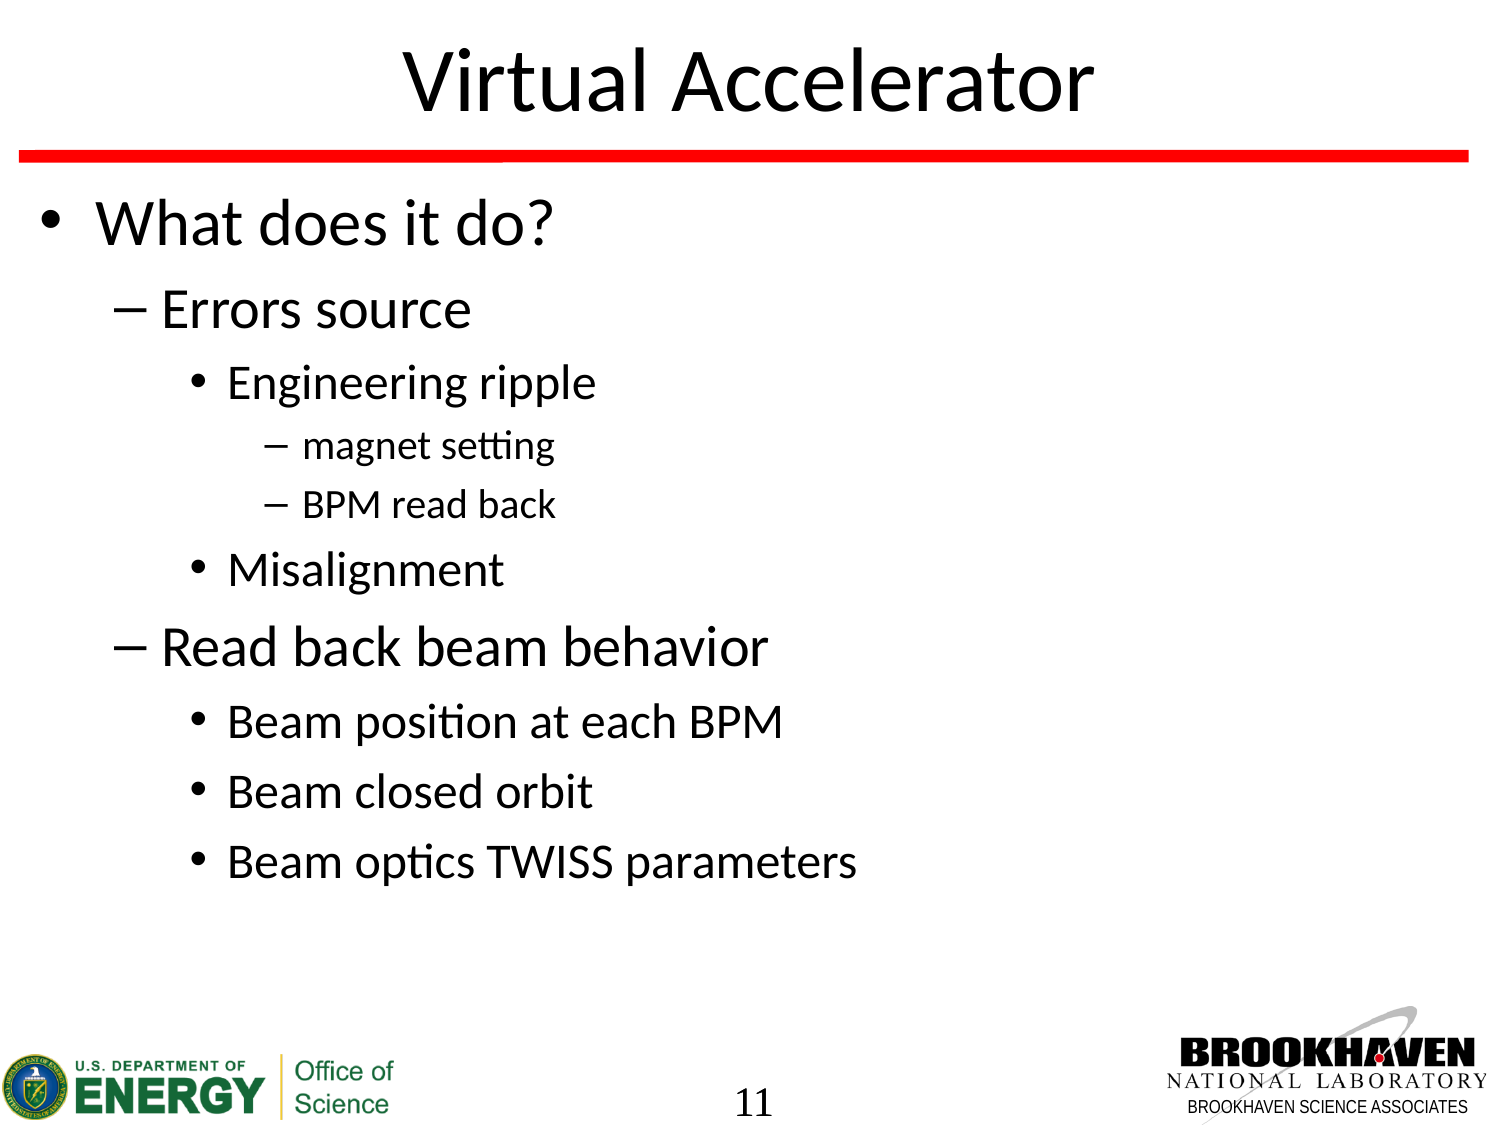

# Virtual Accelerator
What does it do?
Errors source
Engineering ripple
magnet setting
BPM read back
Misalignment
Read back beam behavior
Beam position at each BPM
Beam closed orbit
Beam optics TWISS parameters